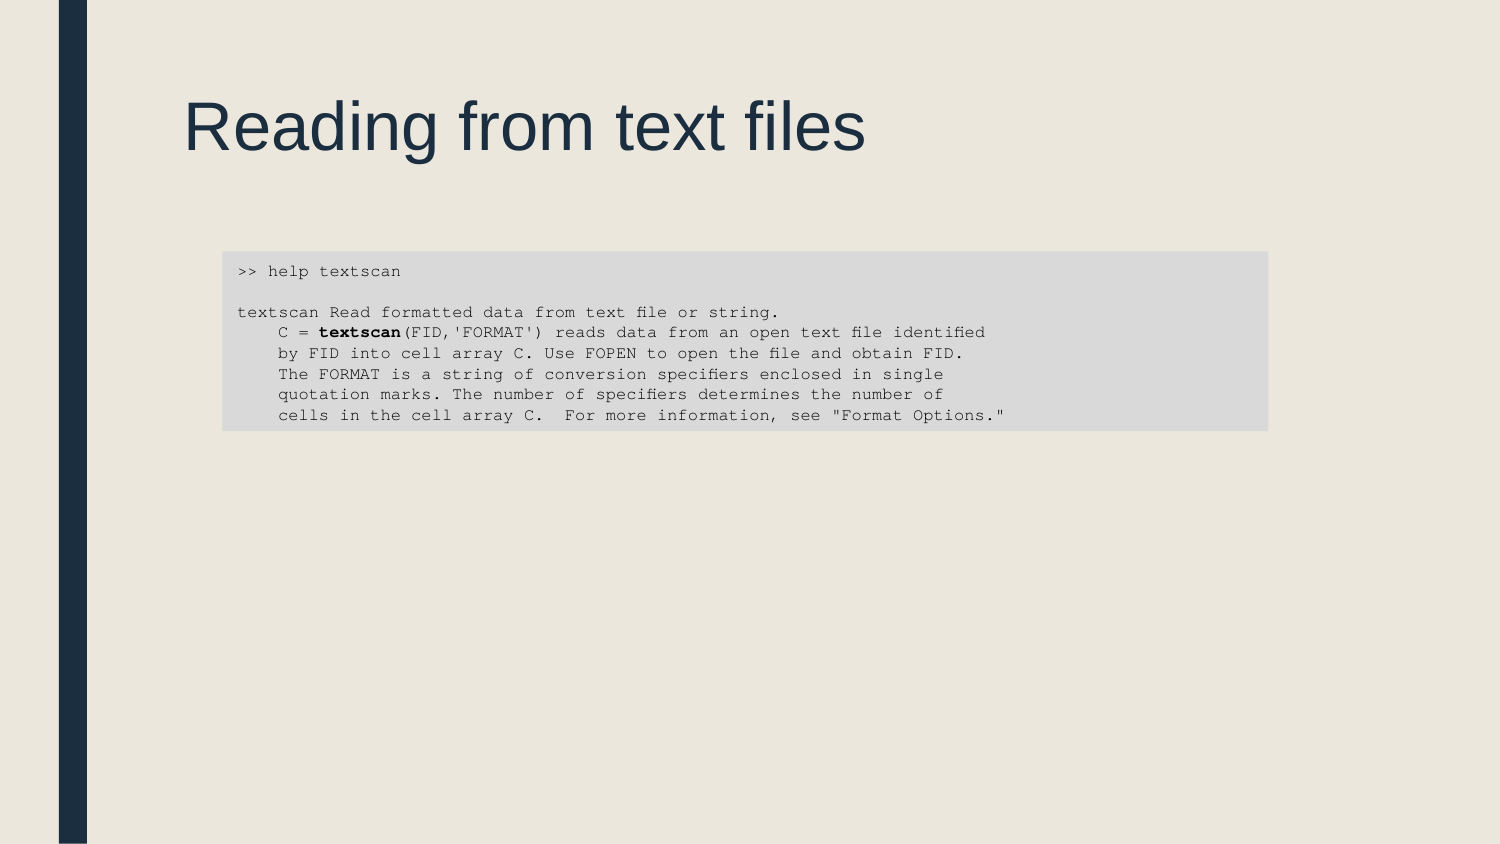

# Reading from text files
>> help textscan

textscan Read formatted data from text file or string.
    C = textscan(FID,'FORMAT') reads data from an open text file identified
    by FID into cell array C. Use FOPEN to open the file and obtain FID.
    The FORMAT is a string of conversion specifiers enclosed in single
    quotation marks. The number of specifiers determines the number of
    cells in the cell array C.  For more information, see "Format Options."